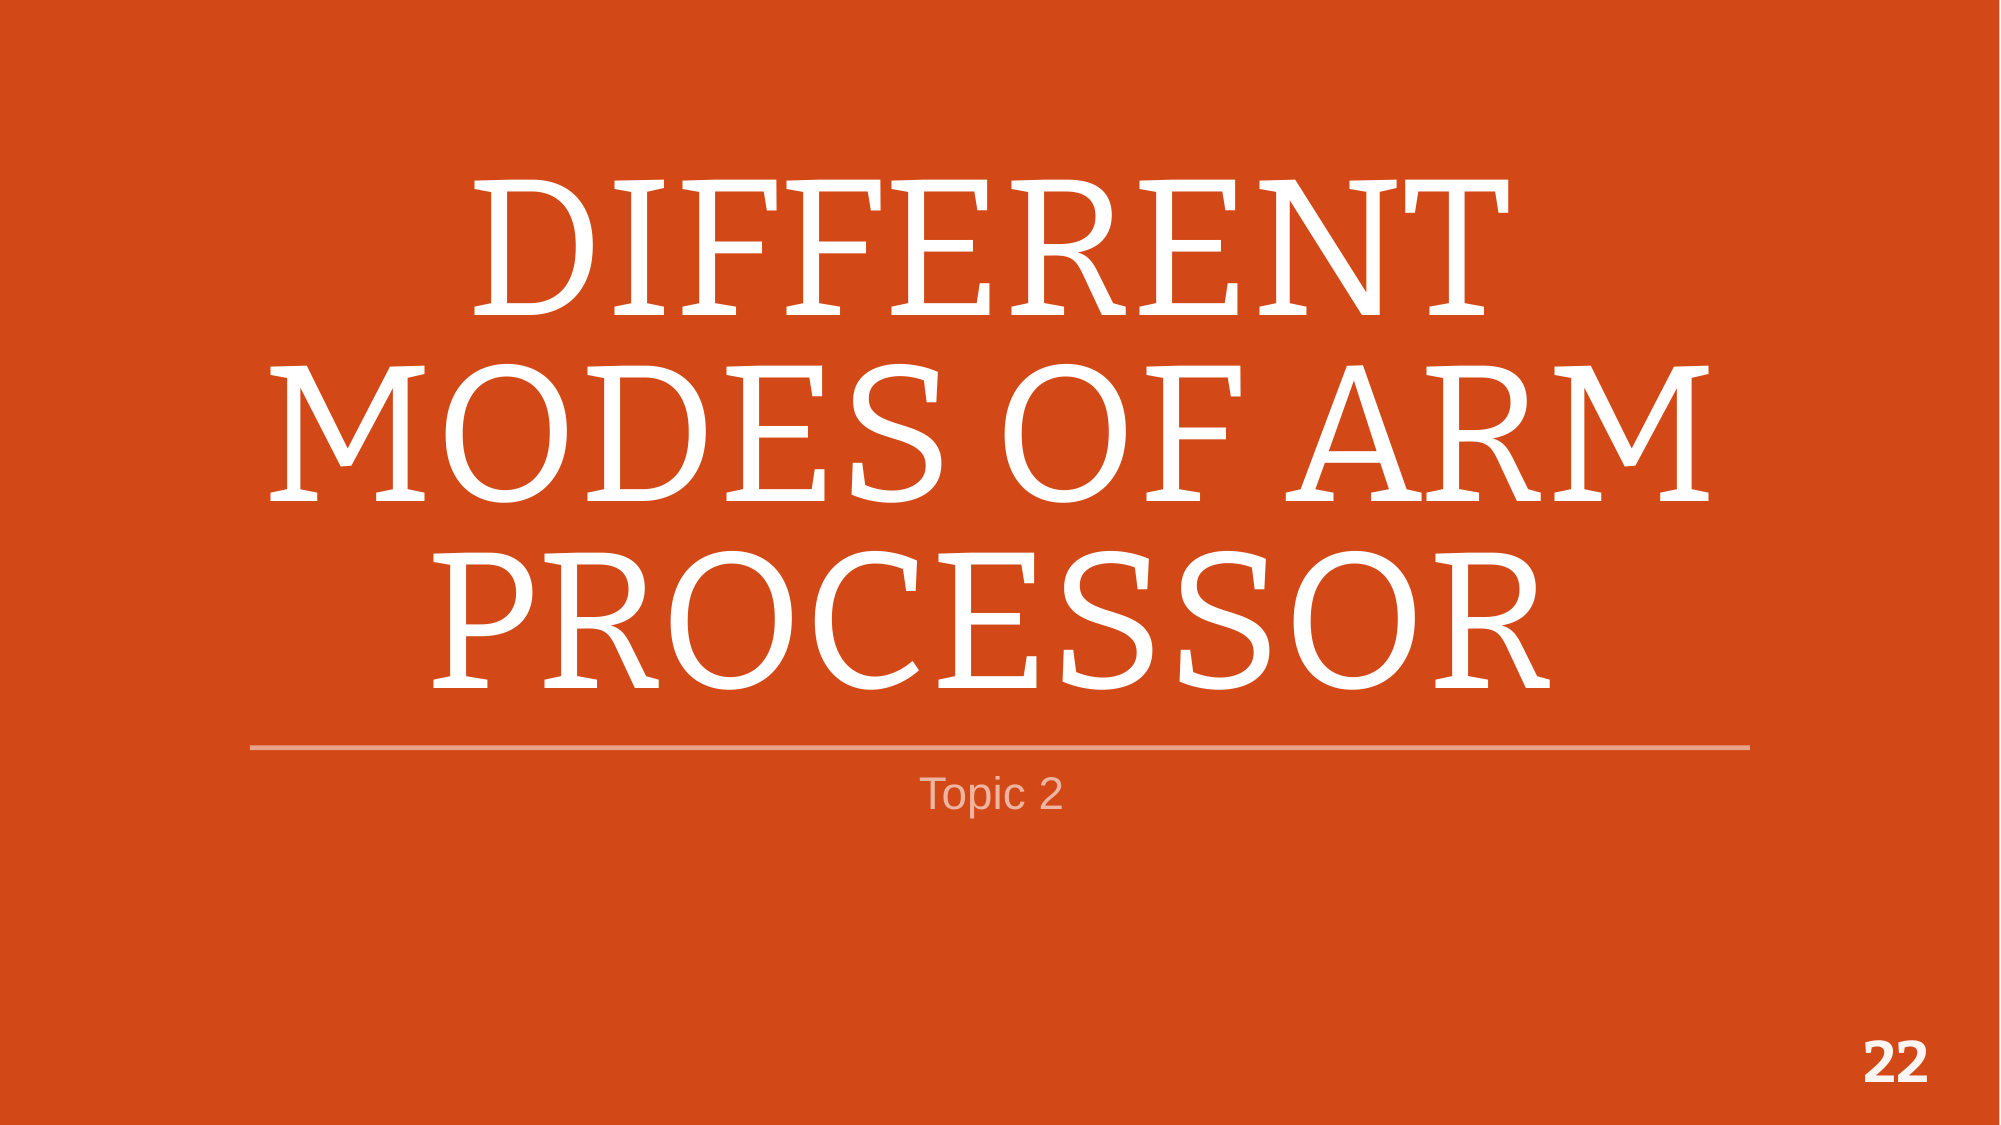

# Different modes of ARM processor
Topic 2
22